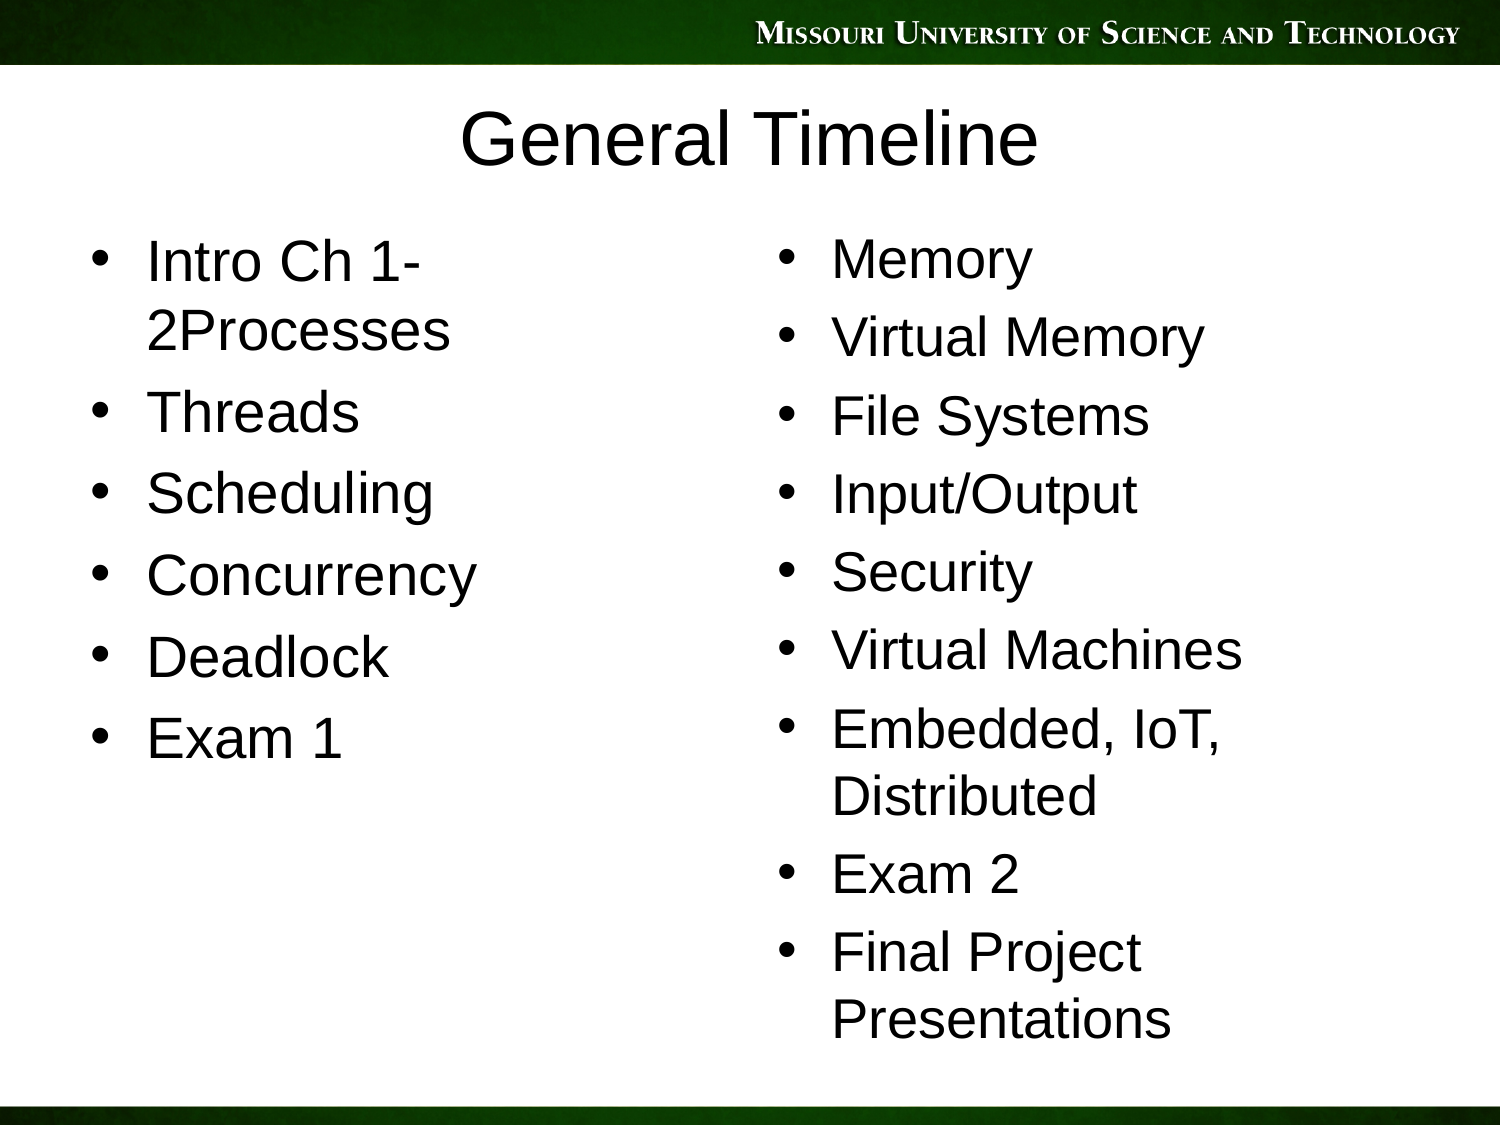

# General Timeline
Intro Ch 1-2Processes
Threads
Scheduling
Concurrency
Deadlock
Exam 1

Memory
Virtual Memory
File Systems
Input/Output
Security
Virtual Machines
Embedded, IoT, Distributed
Exam 2
Final Project Presentations